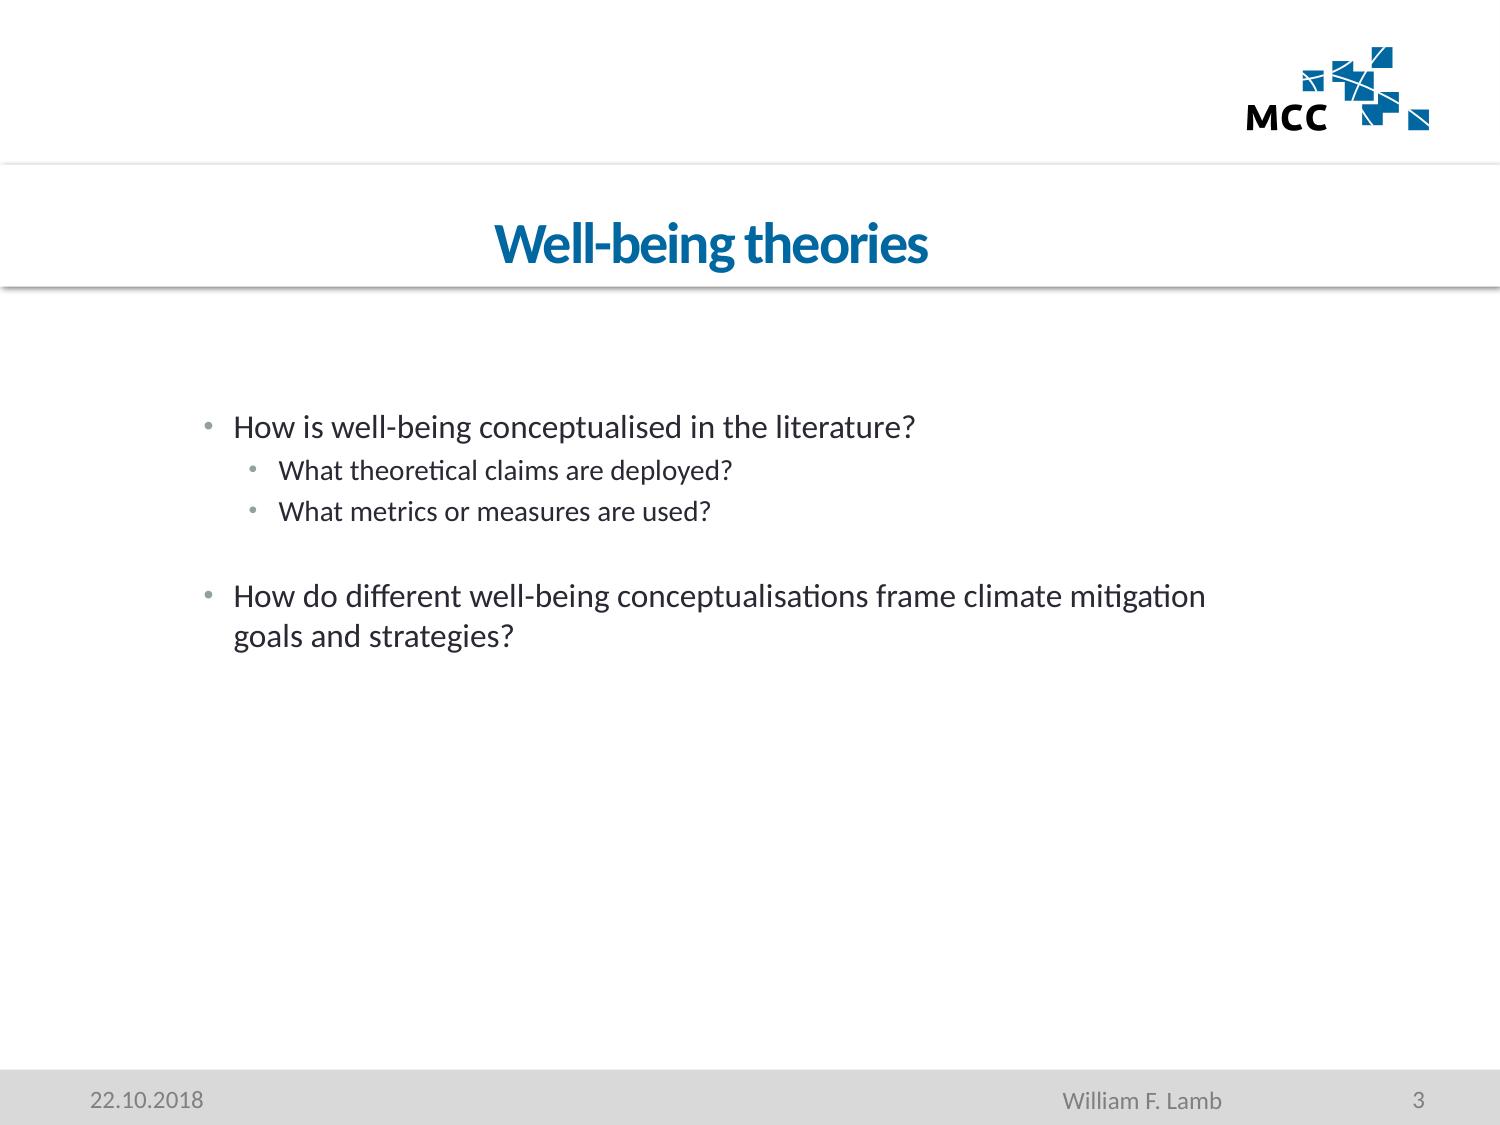

Well-being theories
How is well-being conceptualised in the literature?
What theoretical claims are deployed?
What metrics or measures are used?

How do different well-being conceptualisations frame climate mitigation goals and strategies?